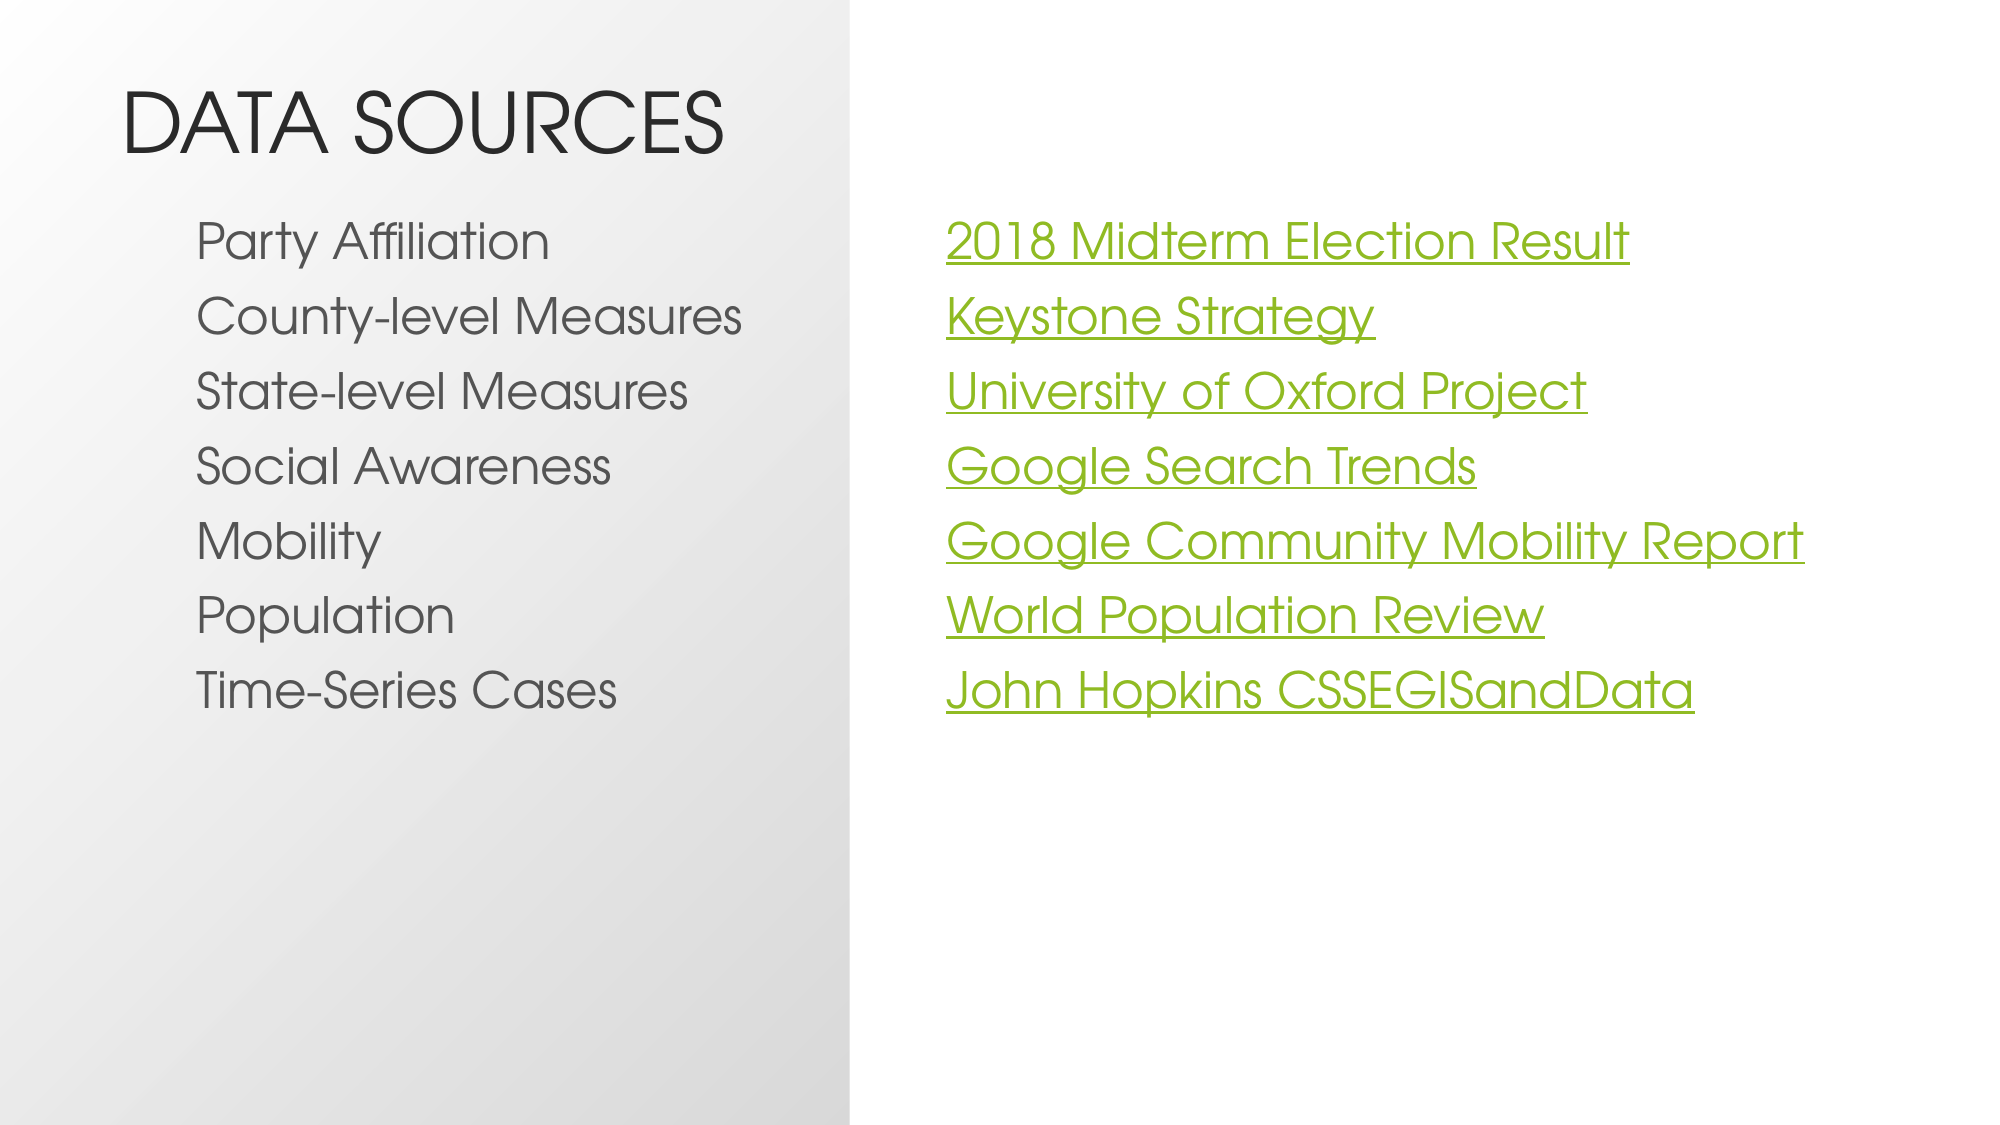

# DATA SOURCES
Party Affiliation			2018 Midterm Election Result
County-level Measures 		Keystone Strategy
State-level Measures		University of Oxford Project
Social Awareness		  	Google Search Trends
Mobility 				Google Community Mobility Report
Population 			 	World Population Review
Time-Series Cases			John Hopkins CSSEGISandData